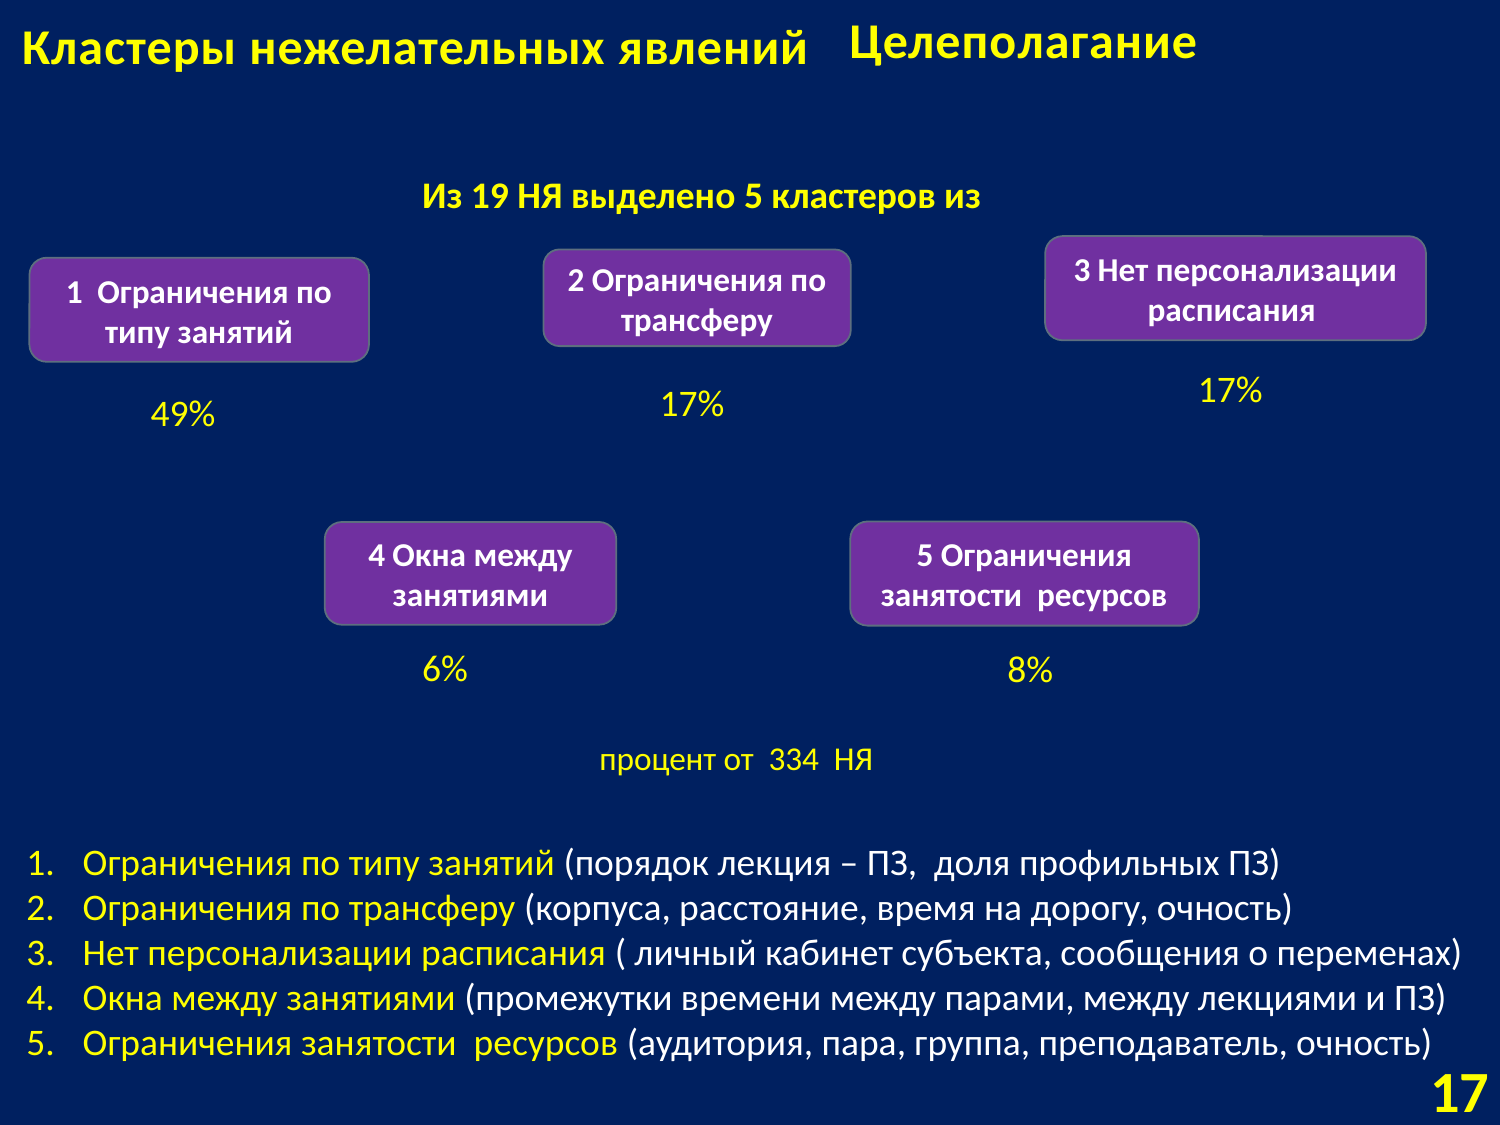

# Кластеры нежелательных явлений
Целеполагание
Из 19 НЯ выделено 5 кластеров из
3 Нет персонализации расписания
2 Ограничения по трансферу
1  Ограничения по типу занятий
17%
17%
49%
5 Ограничения занятости  ресурсов
4 Окна между занятиями
6%
8%
процент от  334  НЯ
Ограничения по типу занятий (порядок лекция – ПЗ,  доля профильных ПЗ)
Ограничения по трансферу (корпуса, расстояние, время на дорогу, очность)
Нет персонализации расписания ( личный кабинет субъекта, сообщения о переменах)
Окна между занятиями (промежутки времени между парами, между лекциями и ПЗ)
Ограничения занятости  ресурсов (аудитория, пара, группа, преподаватель, очность)
17